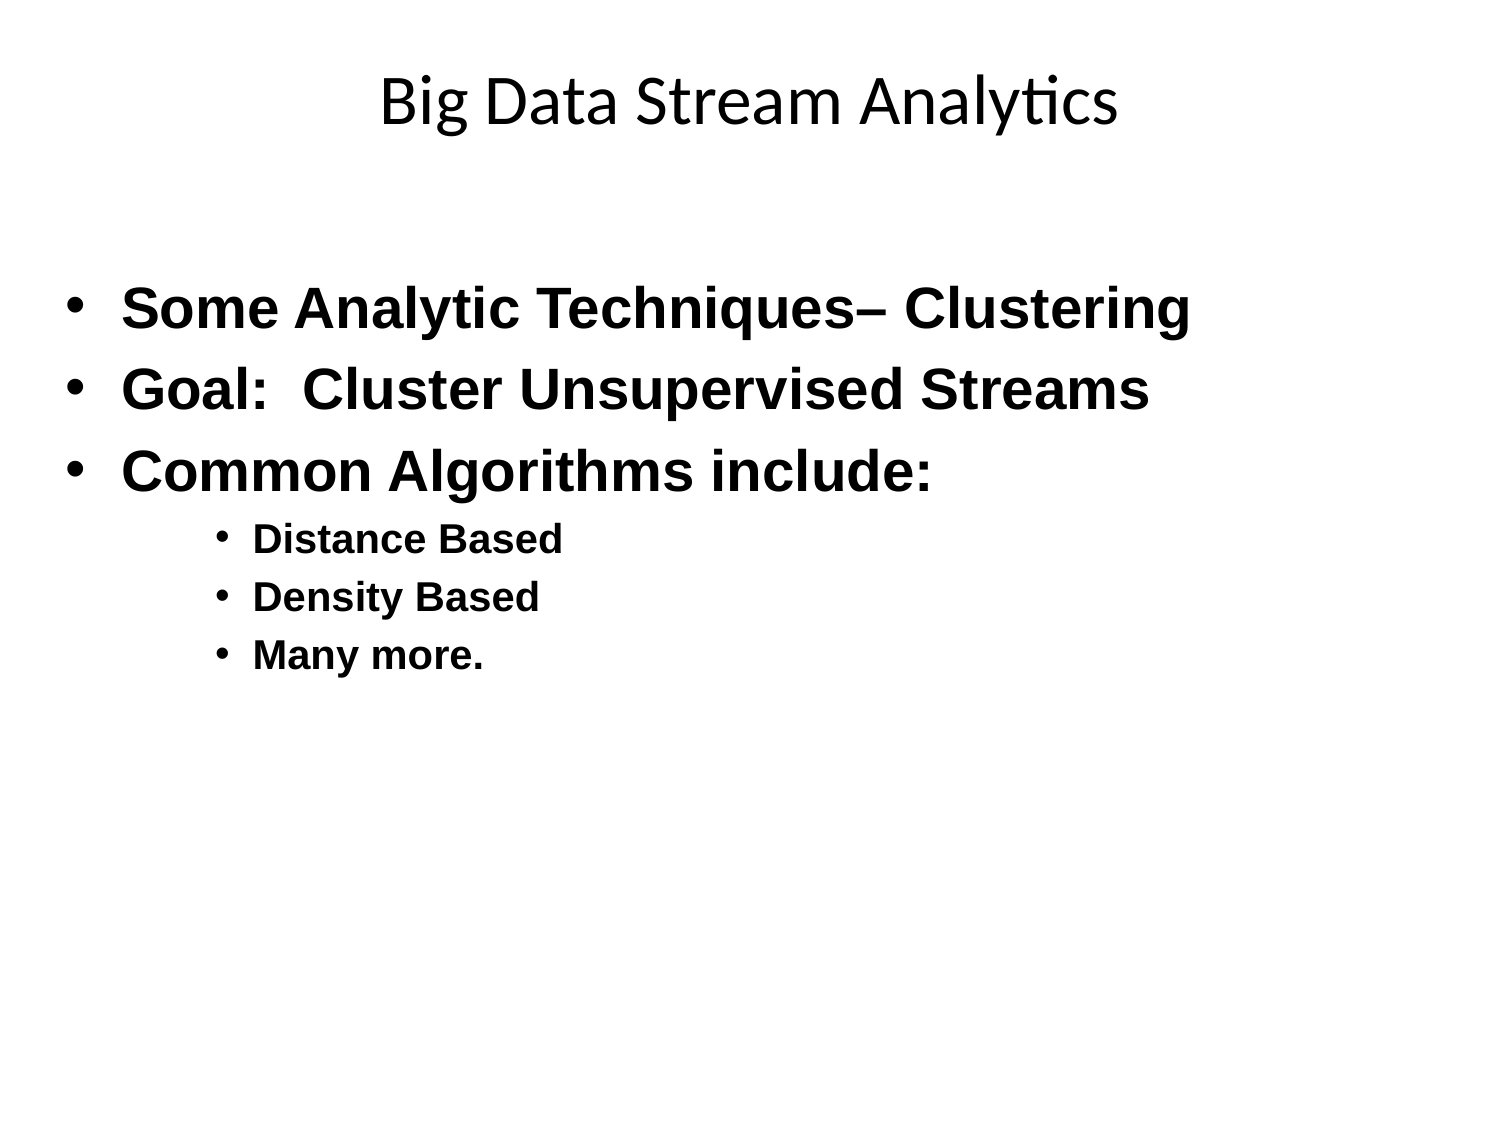

# Big Data Stream Analytics
Some Analytic Techniques– Clustering
Goal:  Cluster Unsupervised Streams
Common Algorithms include:
Distance Based
Density Based
Many more.